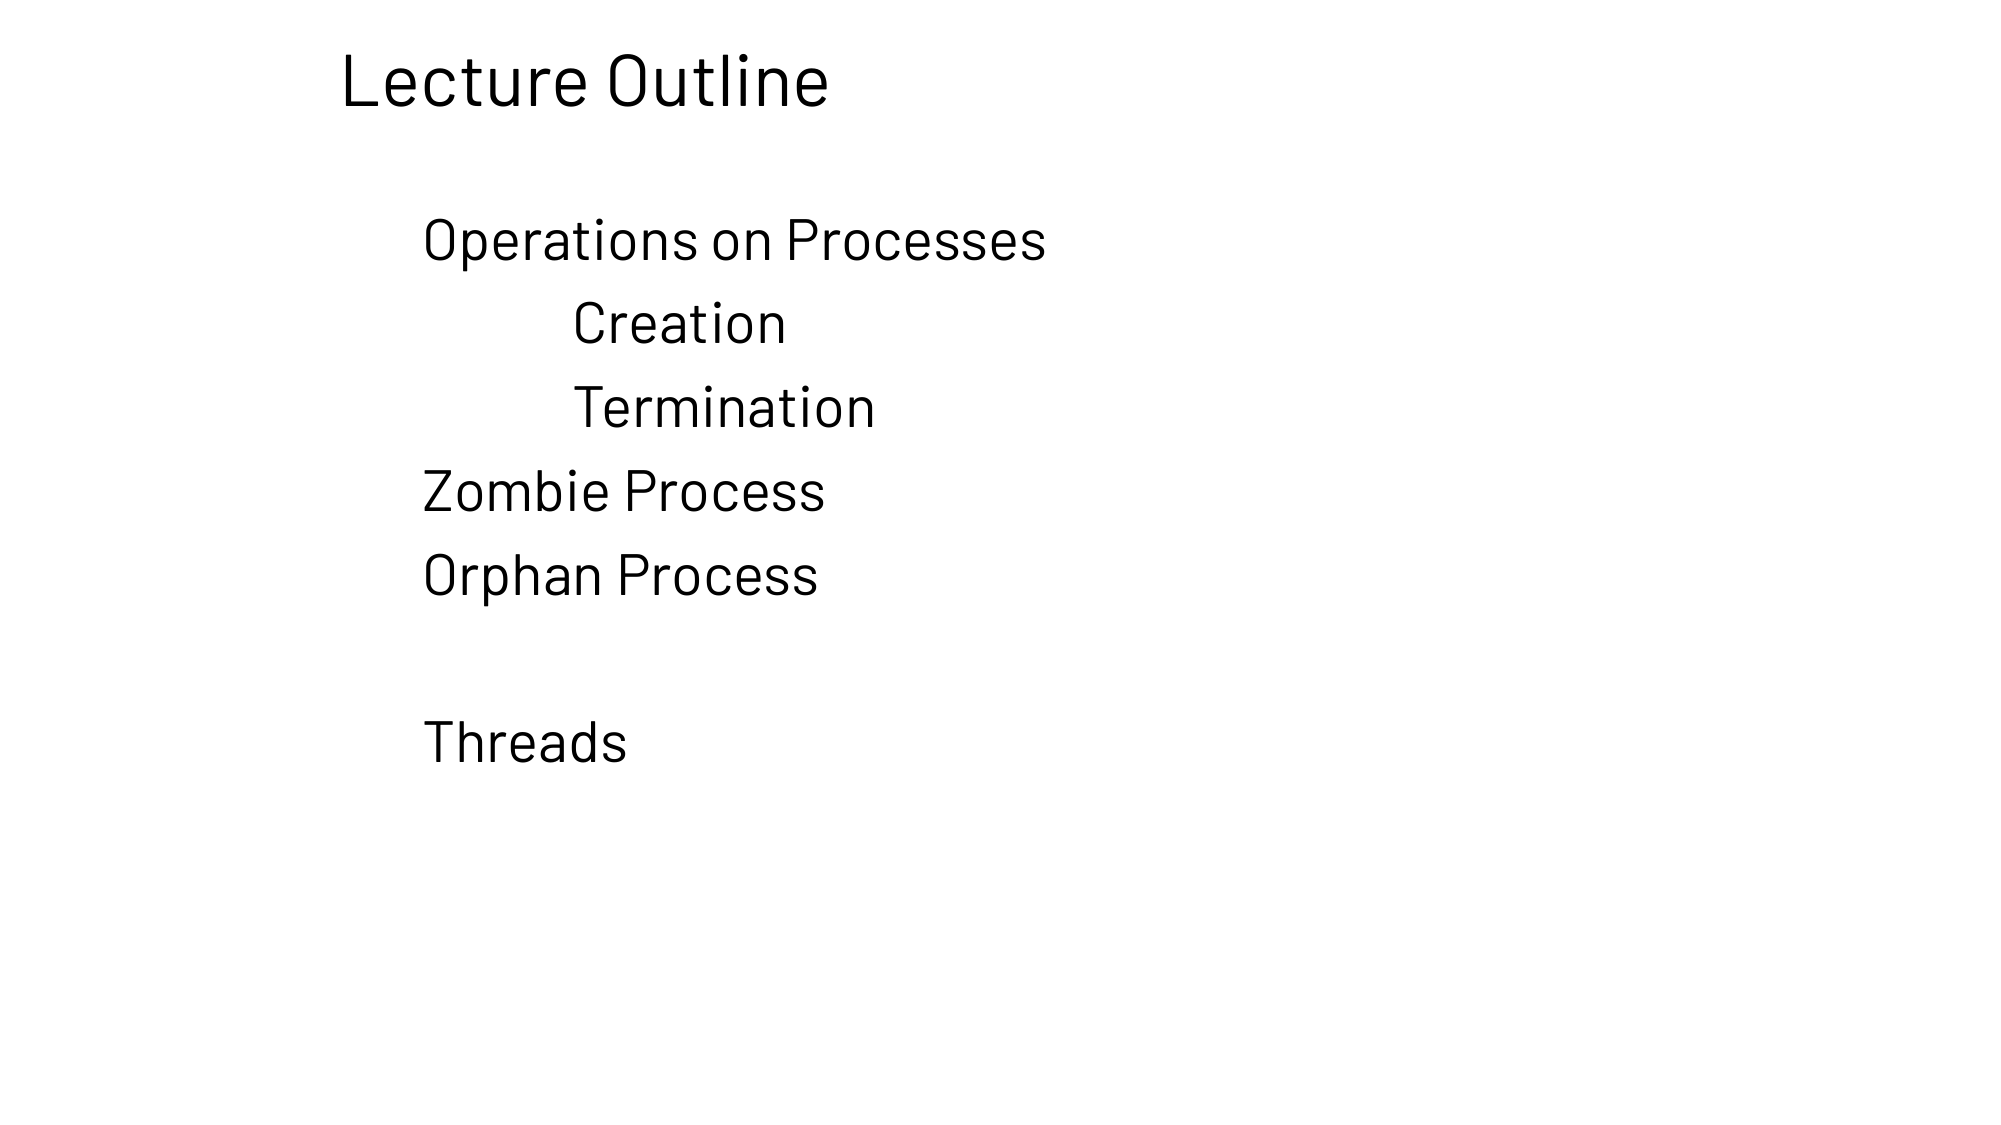

# Lecture Outline
Operations on Processes
  	Creation
	Termination
Zombie Process
Orphan Process

Threads